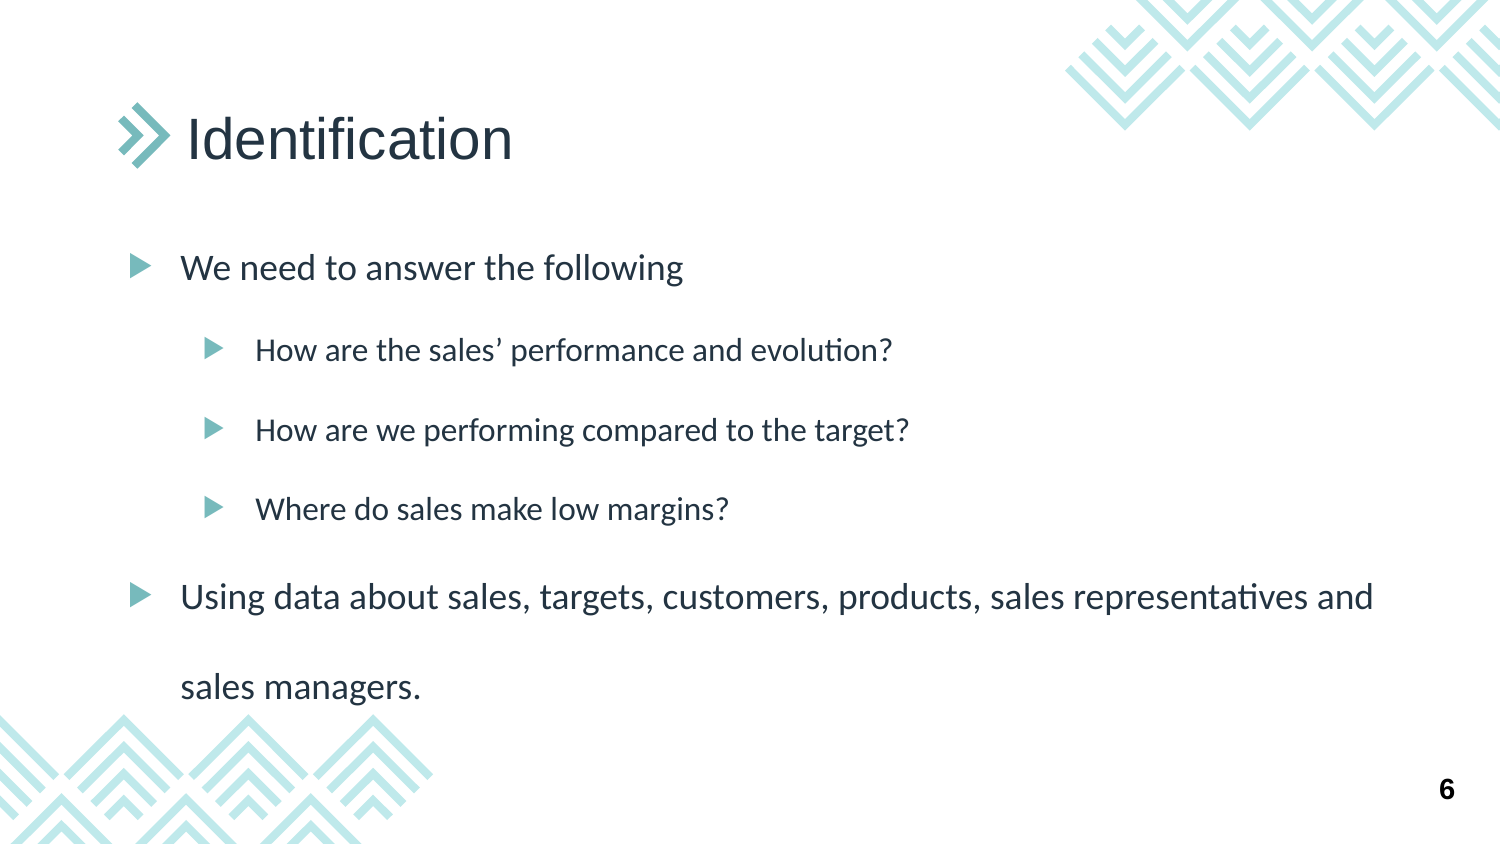

# Identification
We need to answer the following
How are the sales’ performance and evolution?
How are we performing compared to the target?
Where do sales make low margins?
Using data about sales, targets, customers, products, sales representatives and sales managers.
6